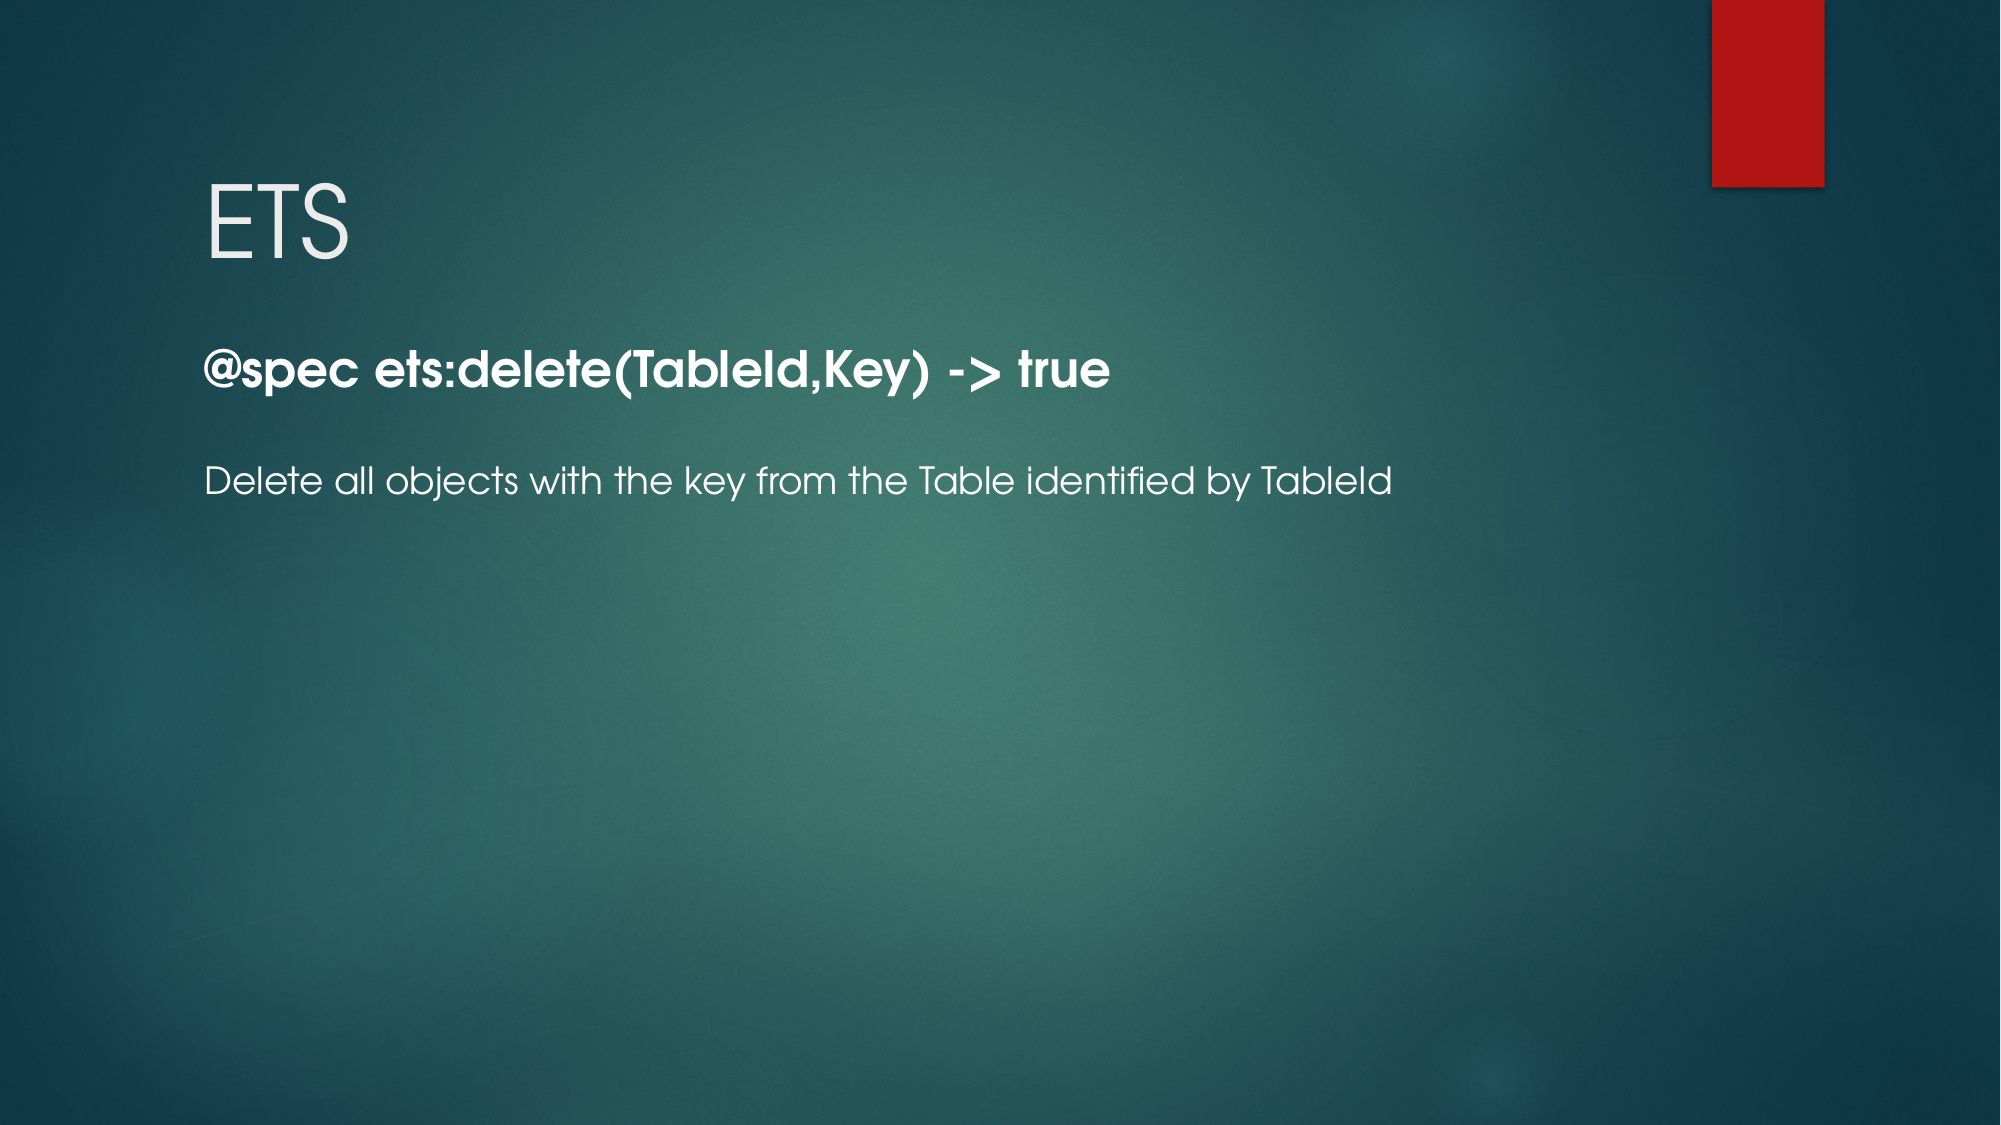

# ETS
@spec ets:delete(TableId,Key) -> true

Delete all objects with the key from the Table identified by TableId